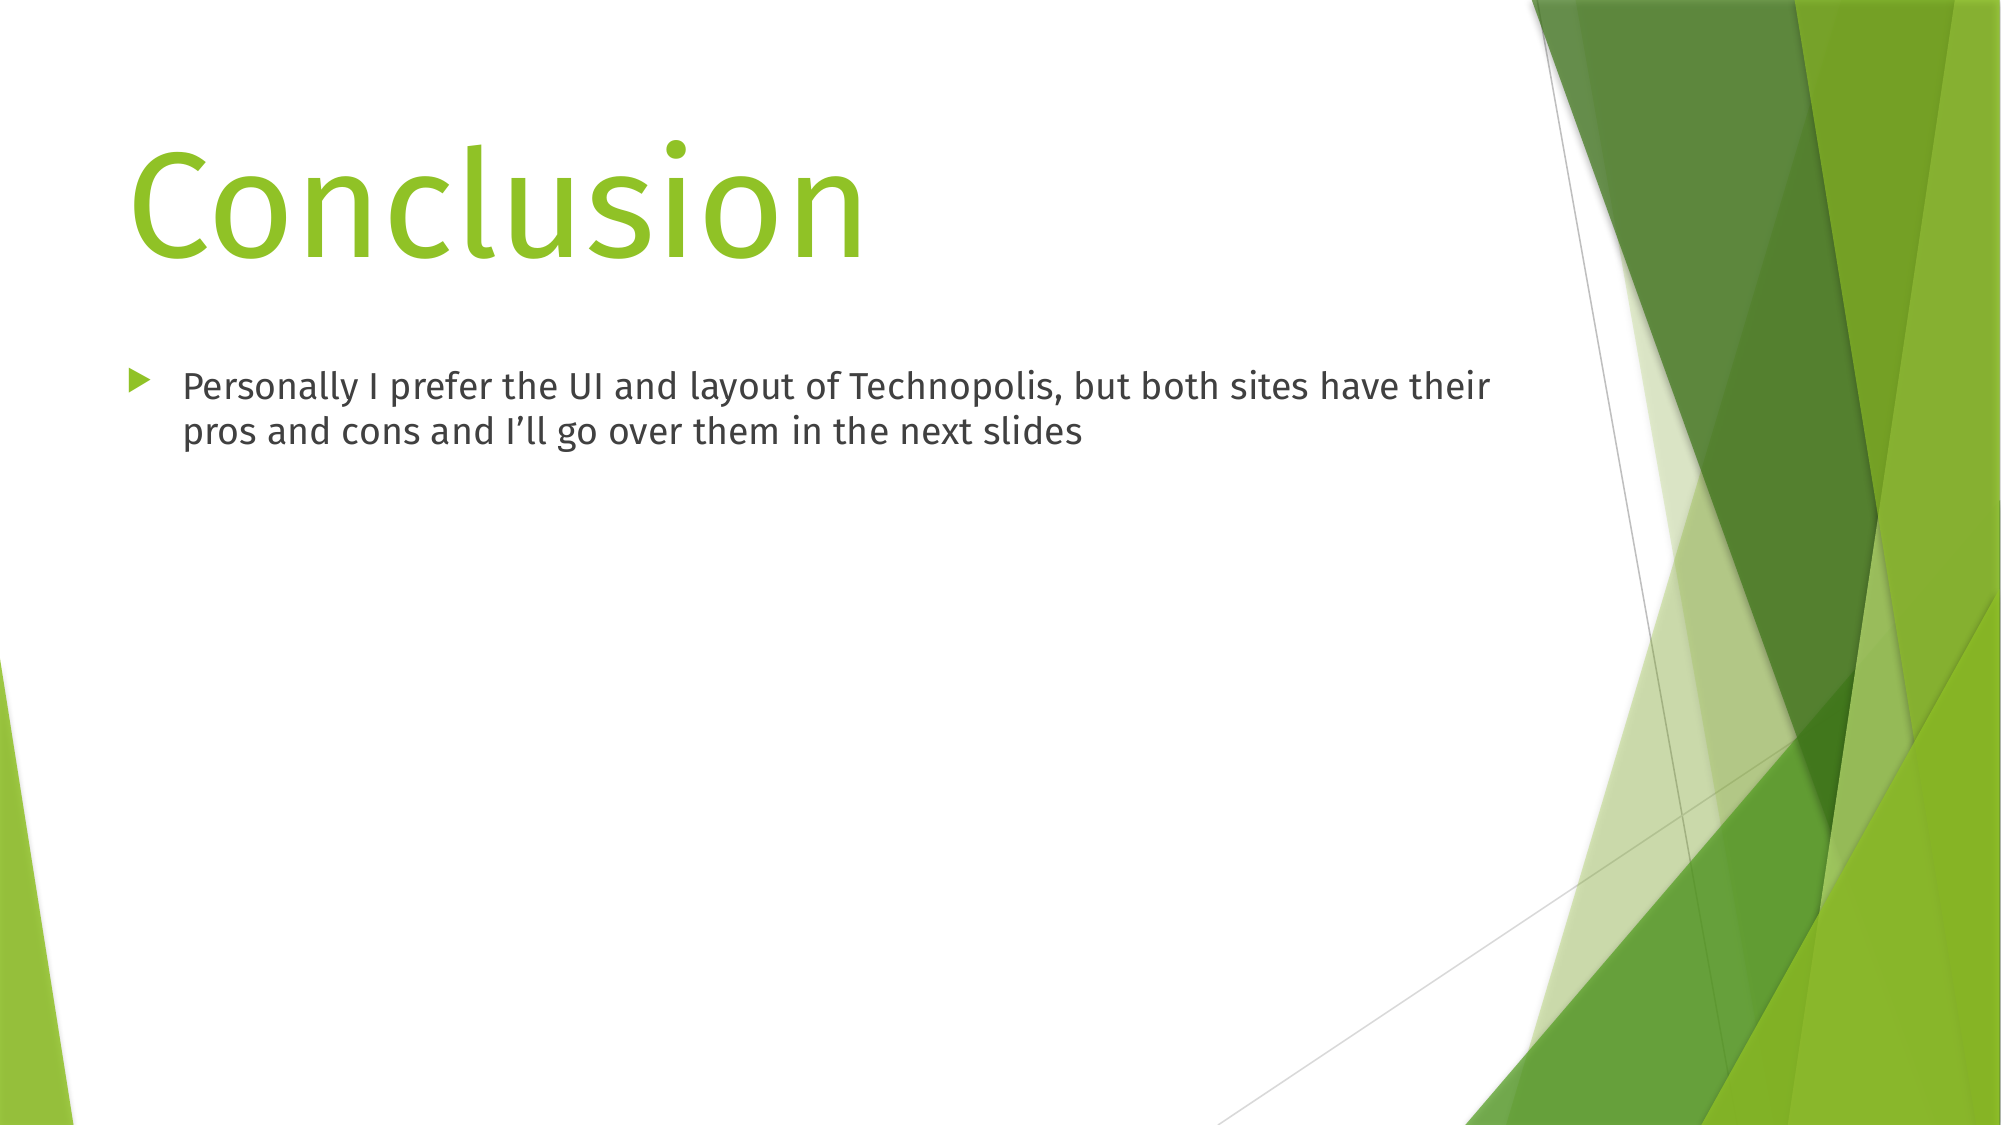

# Conclusion
Personally I prefer the UI and layout of Technopolis, but both sites have their pros and cons and I’ll go over them in the next slides